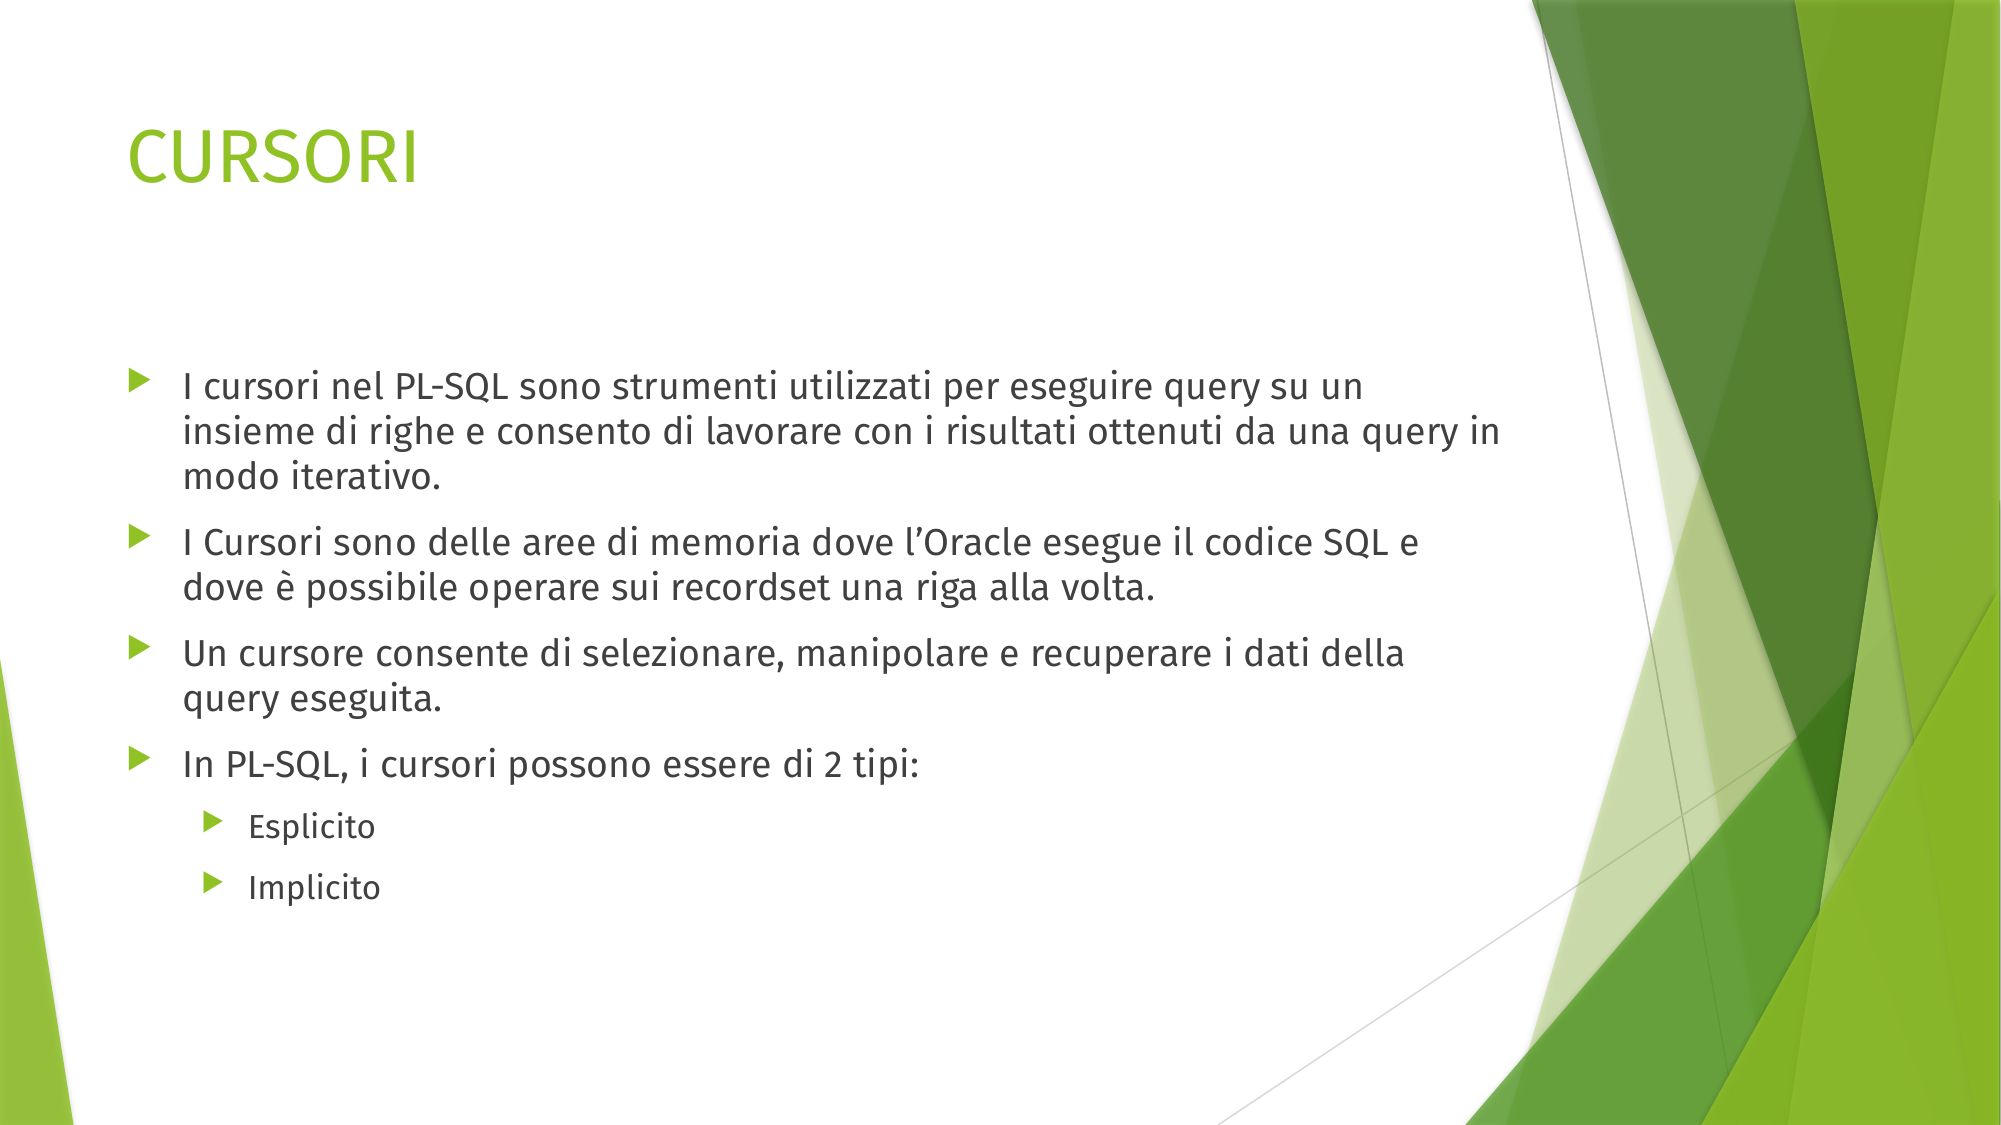

# CURSORI
I cursori nel PL-SQL sono strumenti utilizzati per eseguire query su un insieme di righe e consento di lavorare con i risultati ottenuti da una query in modo iterativo.
I Cursori sono delle aree di memoria dove l’Oracle esegue il codice SQL e dove è possibile operare sui recordset una riga alla volta.
Un cursore consente di selezionare, manipolare e recuperare i dati della query eseguita.
In PL-SQL, i cursori possono essere di 2 tipi:
Esplicito
Implicito